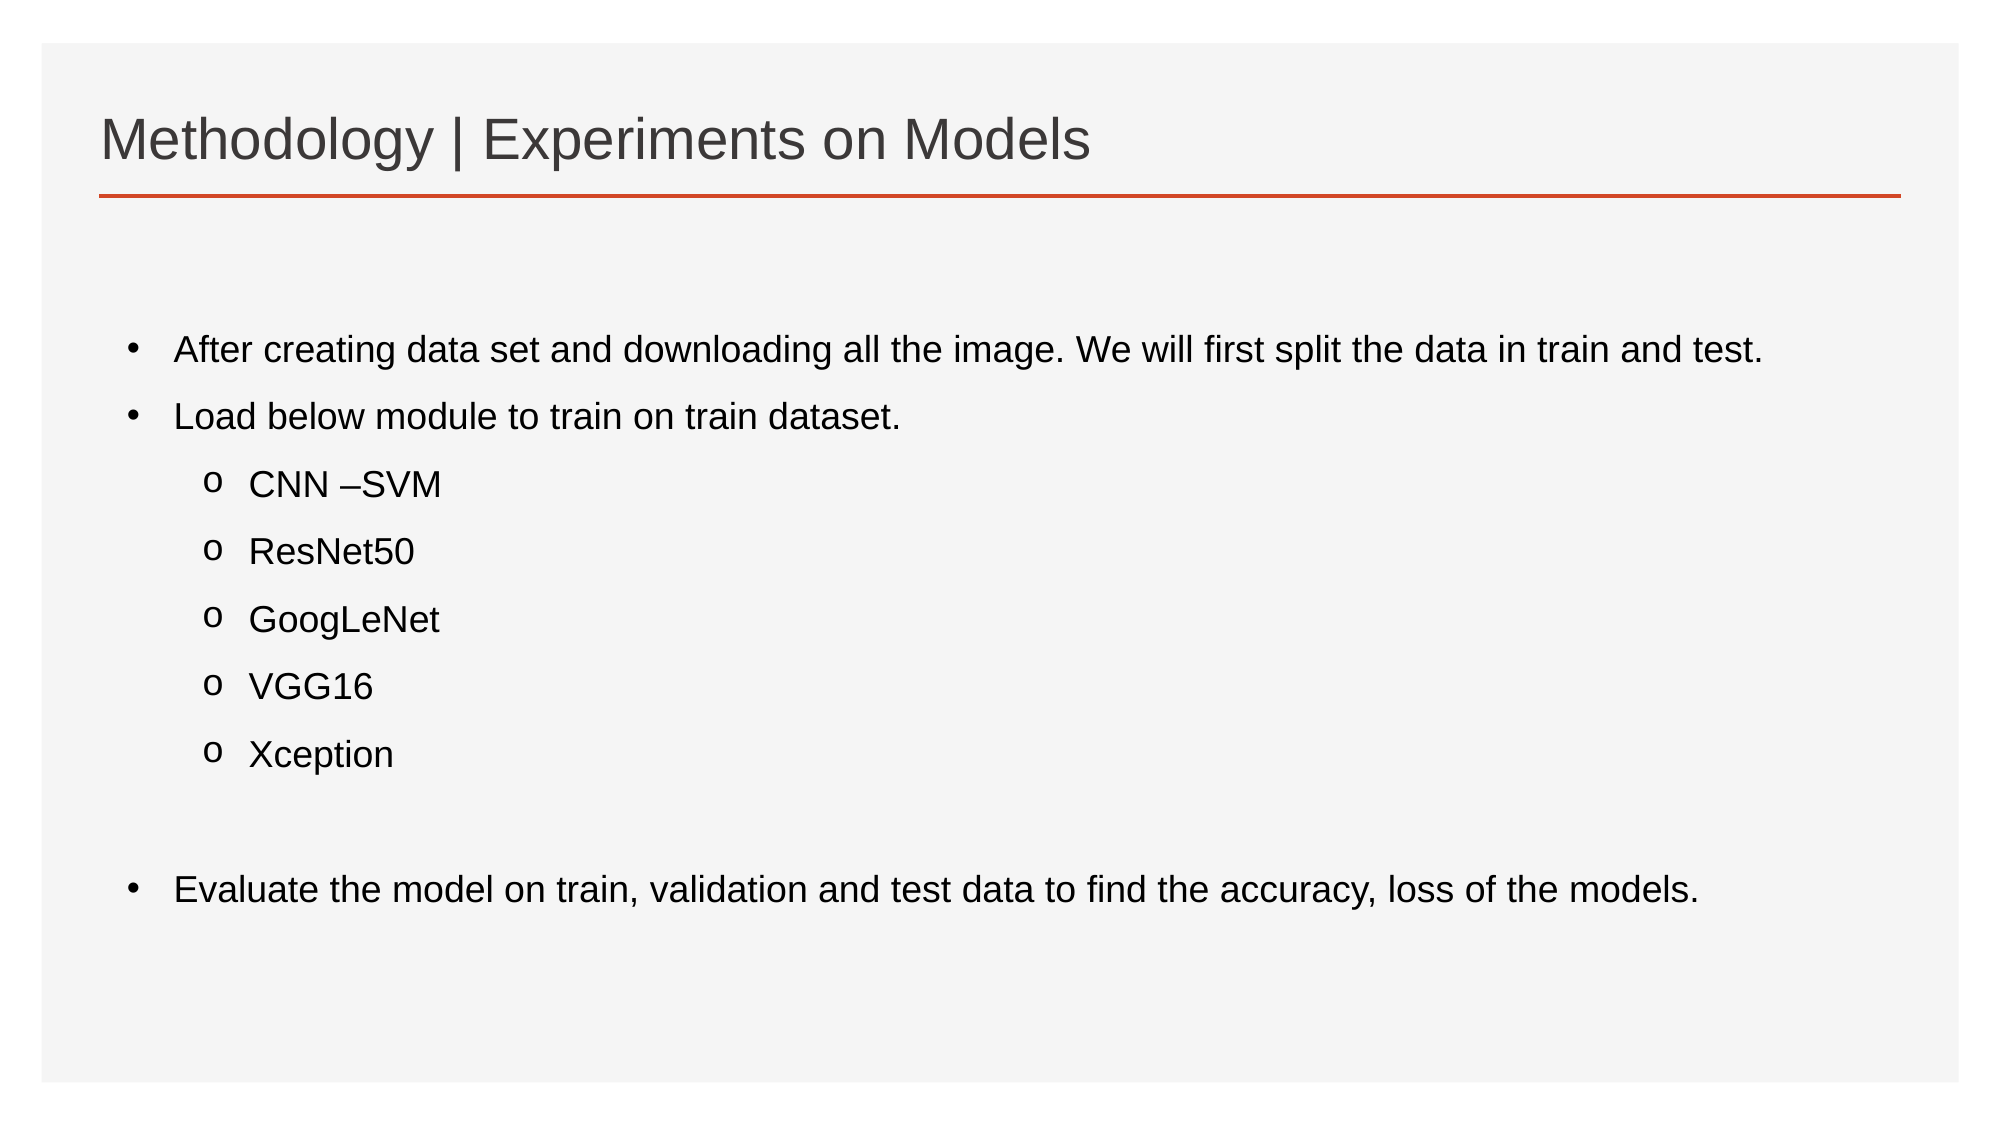

# Methodology | Experiments on Models
After creating data set and downloading all the image. We will first split the data in train and test.
Load below module to train on train dataset.
CNN –SVM
ResNet50
GoogLeNet
VGG16
Xception

Evaluate the model on train, validation and test data to find the accuracy, loss of the models.